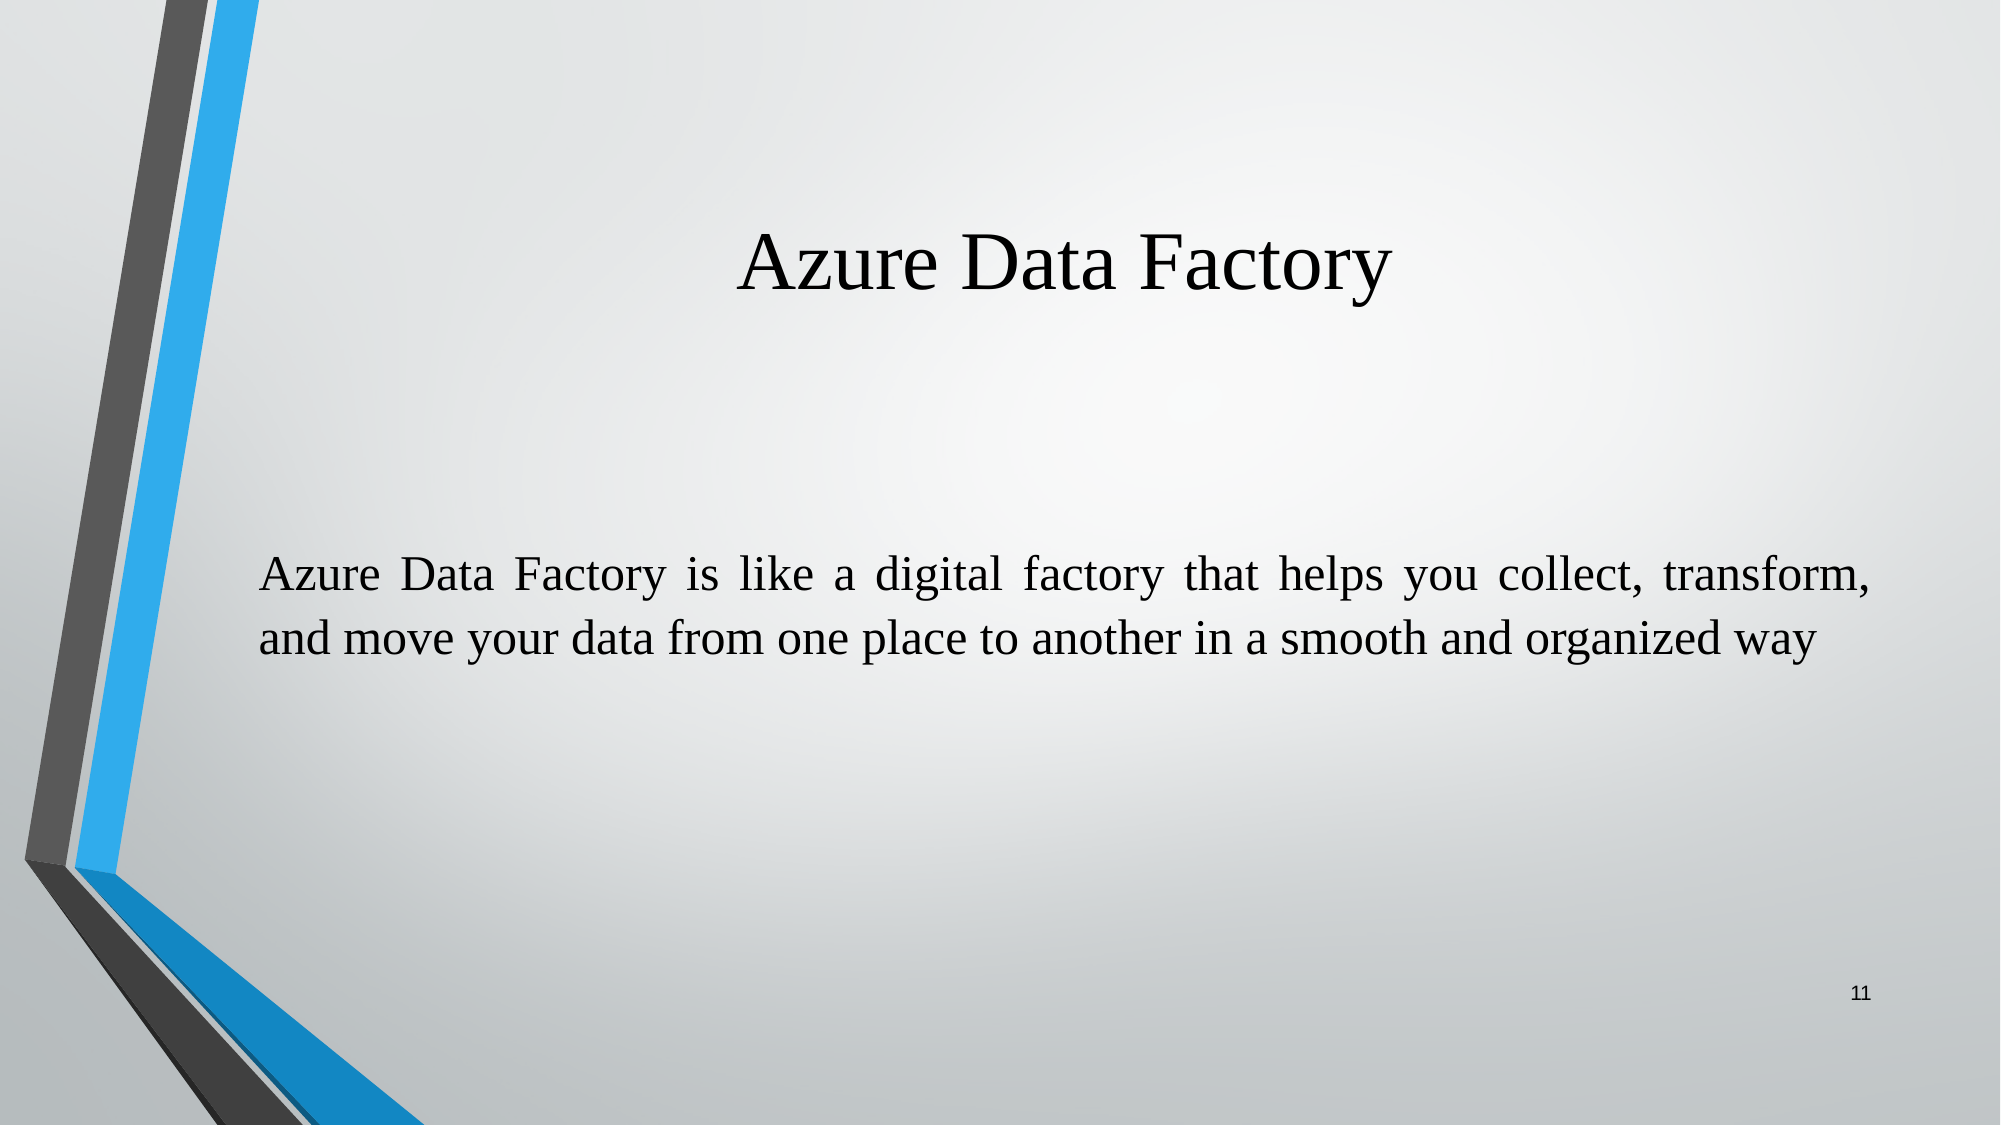

# Azure Data Factory
Azure Data Factory is like a digital factory that helps you collect, transform, and move your data from one place to another in a smooth and organized way

11